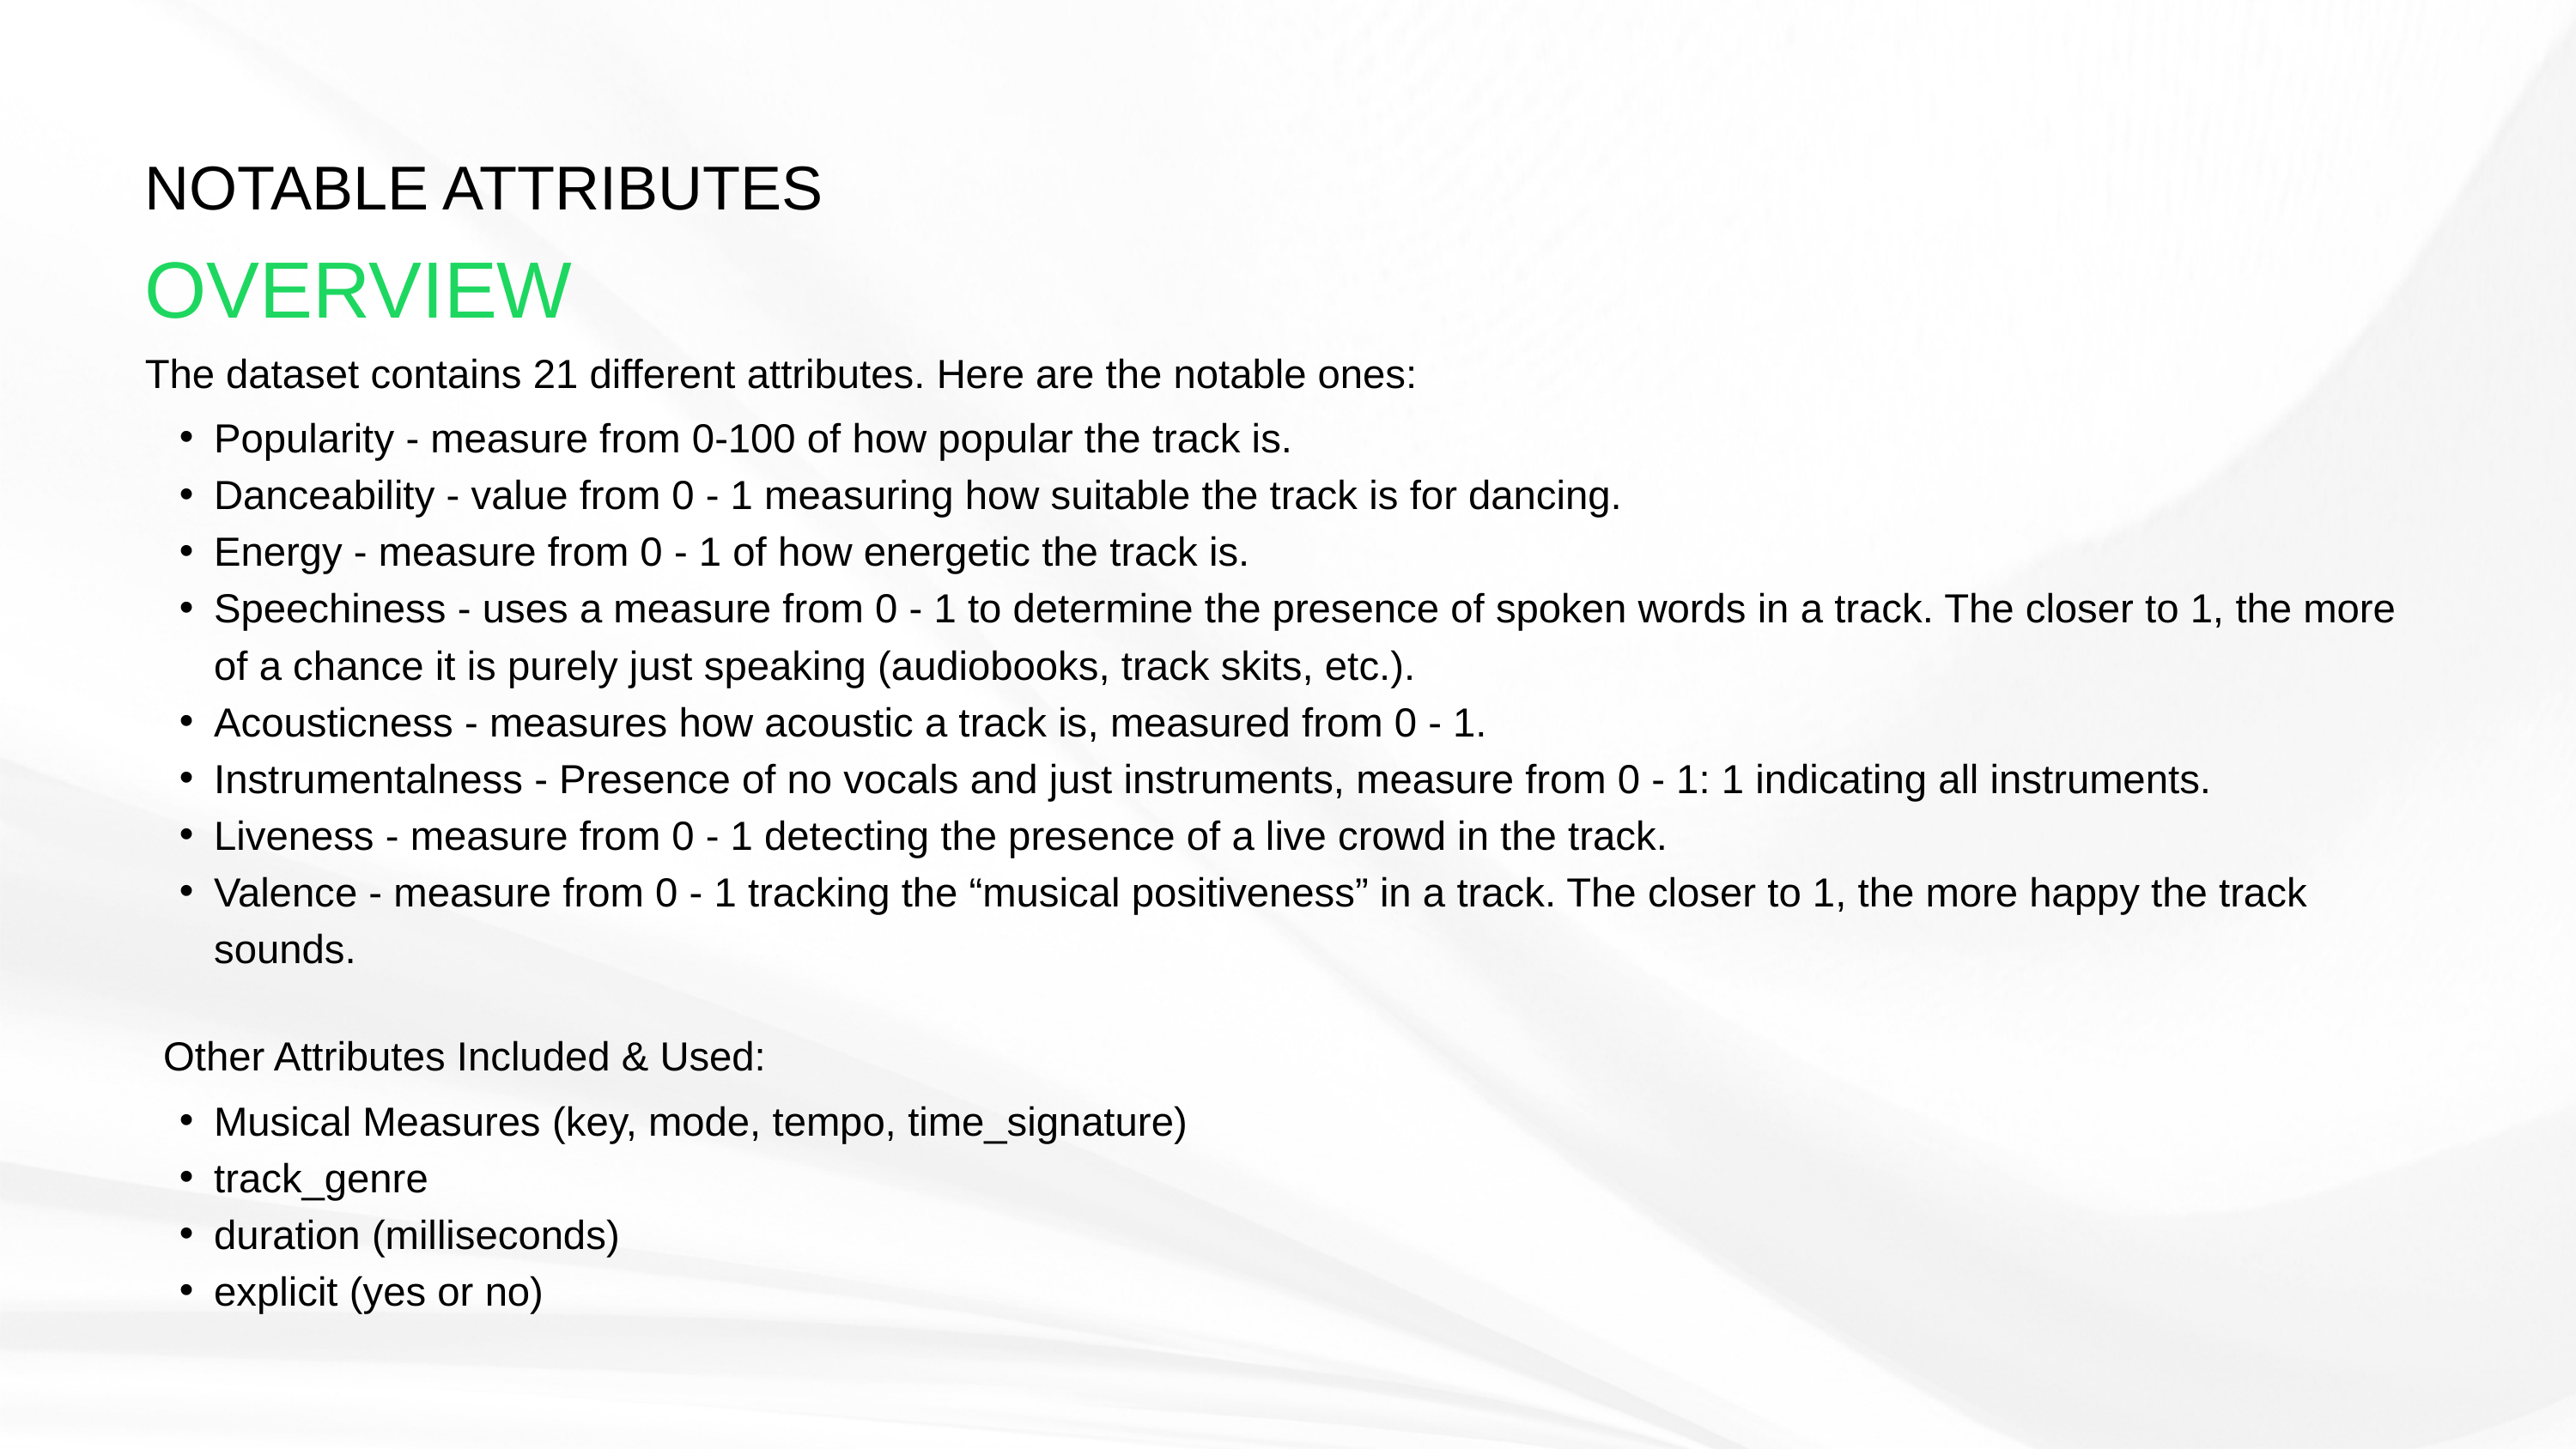

NOTABLE ATTRIBUTES
OVERVIEW
The dataset contains 21 different attributes. Here are the notable ones:
Popularity - measure from 0-100 of how popular the track is.
Danceability - value from 0 - 1 measuring how suitable the track is for dancing.
Energy - measure from 0 - 1 of how energetic the track is.
Speechiness - uses a measure from 0 - 1 to determine the presence of spoken words in a track. The closer to 1, the more of a chance it is purely just speaking (audiobooks, track skits, etc.).
Acousticness - measures how acoustic a track is, measured from 0 - 1.
Instrumentalness - Presence of no vocals and just instruments, measure from 0 - 1: 1 indicating all instruments.
Liveness - measure from 0 - 1 detecting the presence of a live crowd in the track.
Valence - measure from 0 - 1 tracking the “musical positiveness” in a track. The closer to 1, the more happy the track sounds.
Other Attributes Included & Used:
Musical Measures (key, mode, tempo, time_signature)
track_genre
duration (milliseconds)
explicit (yes or no)